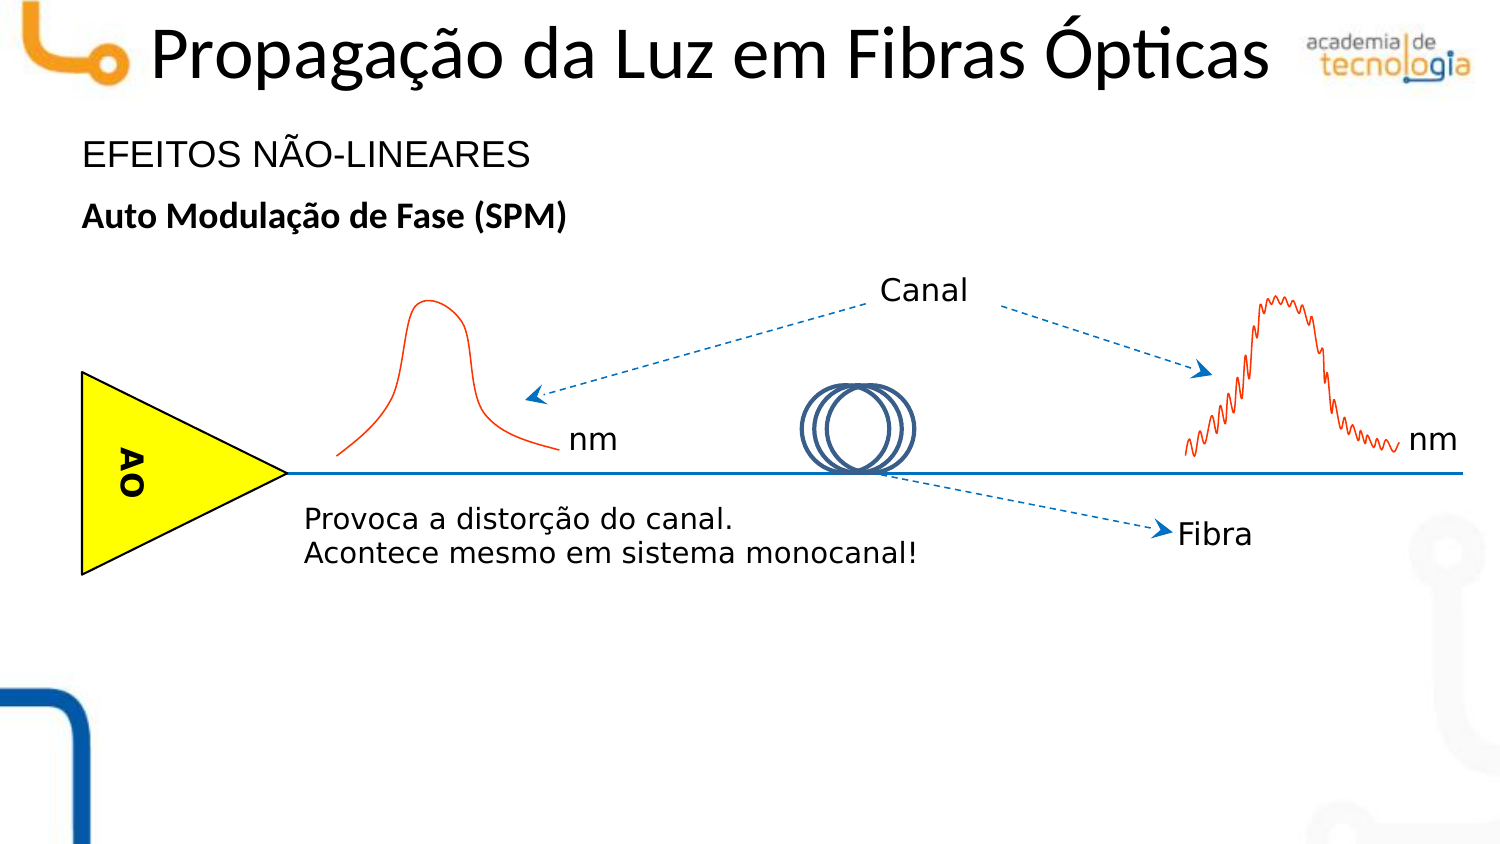

Propagação da Luz em Fibras Ópticas
EFEITOS NÃO-LINEARES
Auto Modulação de Fase (SPM)
Canal

AO

nm

nm

Provoca a distorção do canal.
Acontece mesmo em sistema monocanal!
Fibra